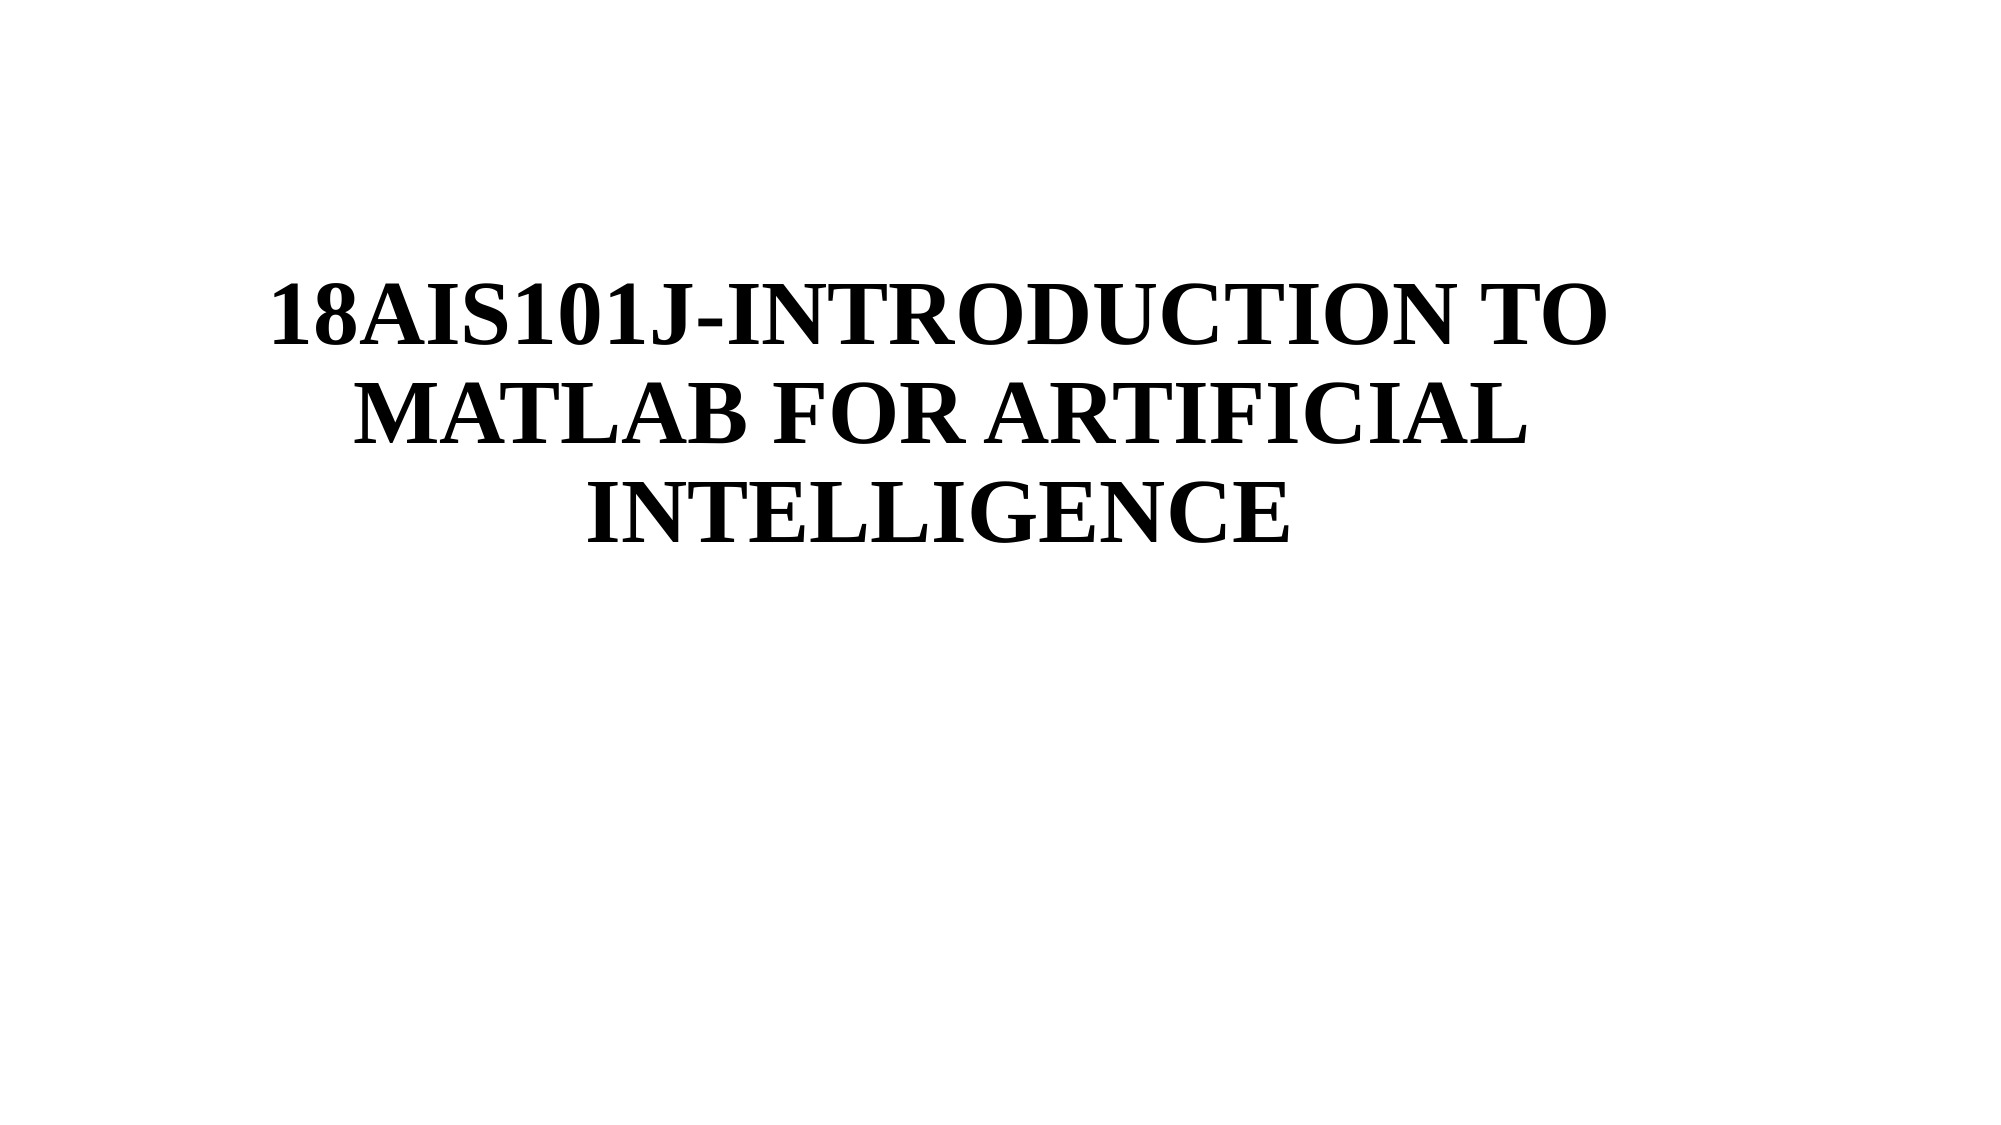

# 18AIS101J-INTRODUCTION TO MATLAB FOR ARTIFICIAL INTELLIGENCE